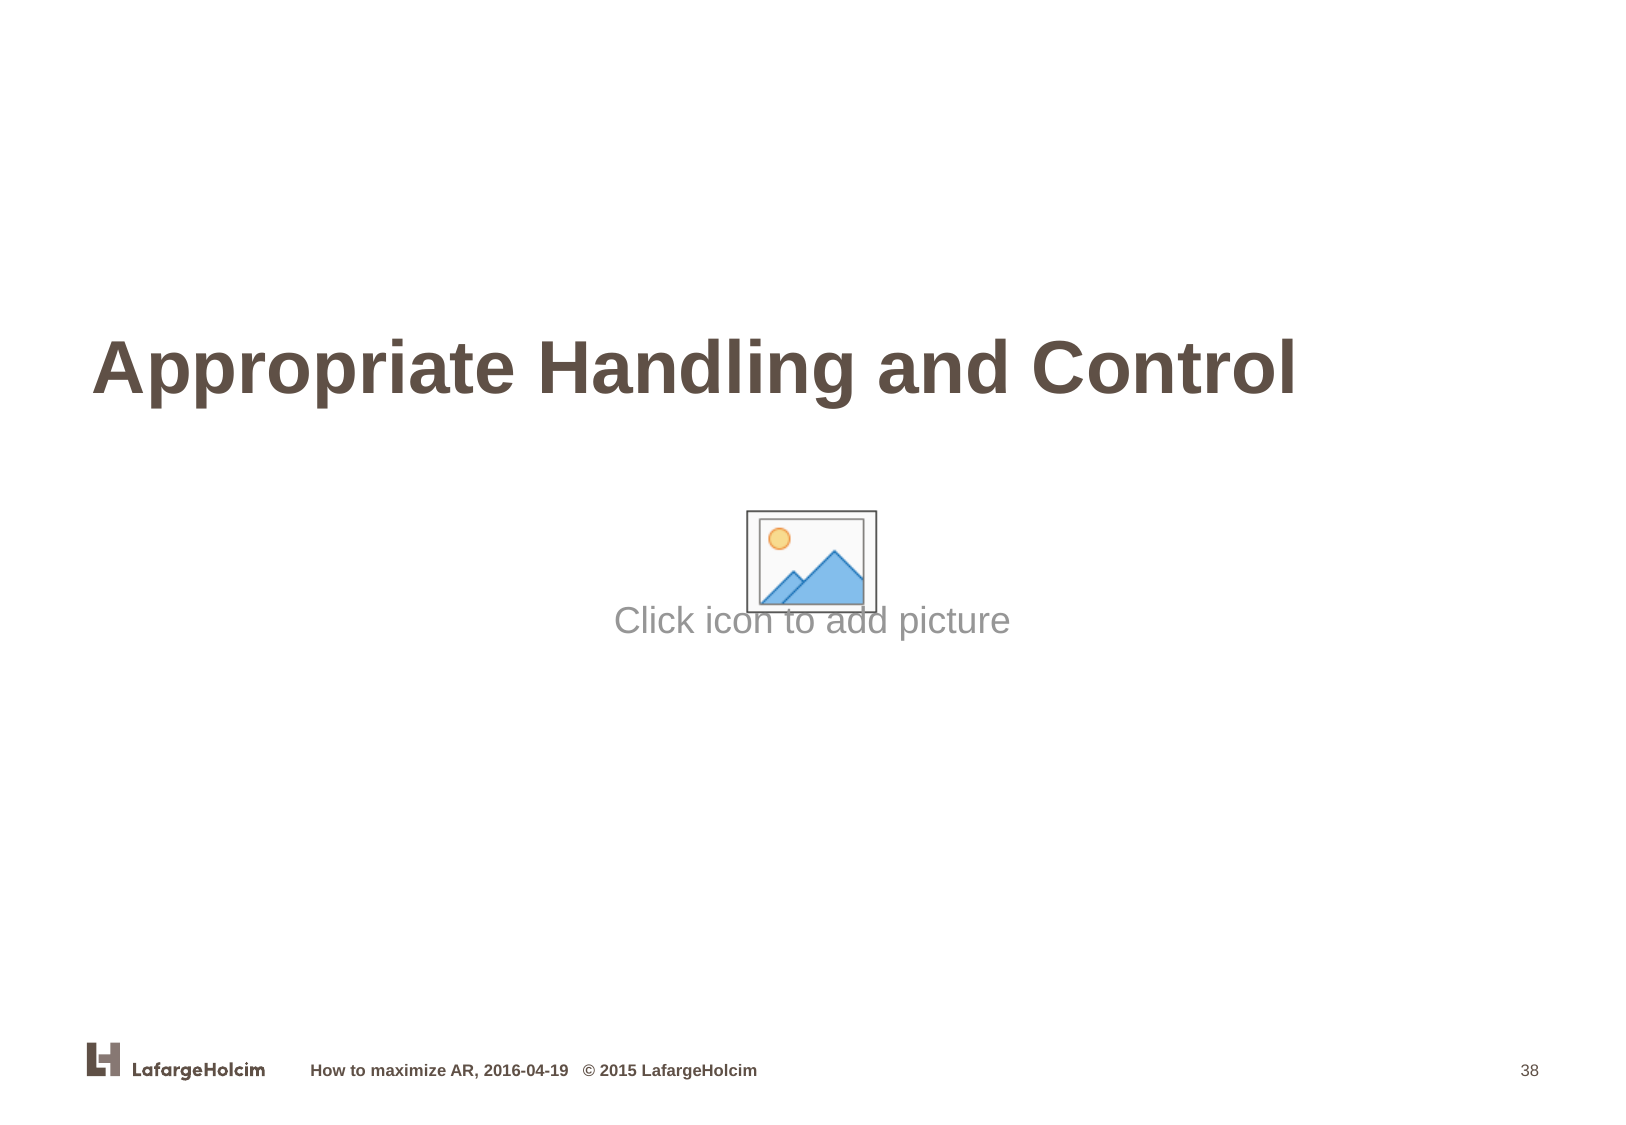

# Appropriate Handling and Control
How to maximize AR, 2016-04-19   © 2015 LafargeHolcim
38